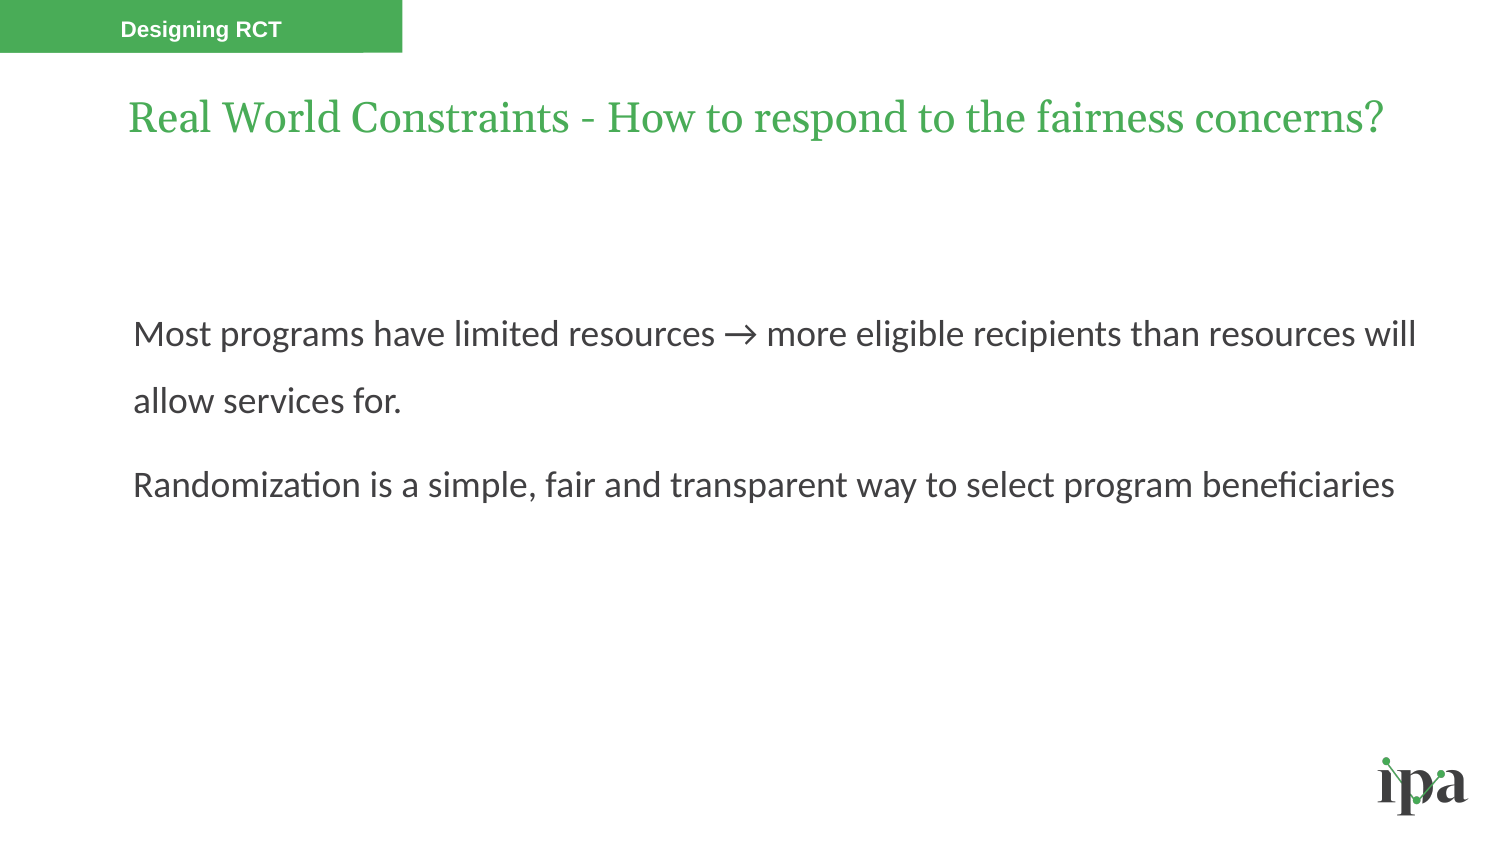

Designing RCT
# Real World Constraints - How to respond to the fairness concerns?
Most programs have limited resources → more eligible recipients than resources will allow services for.
Randomization is a simple, fair and transparent way to select program beneficiaries